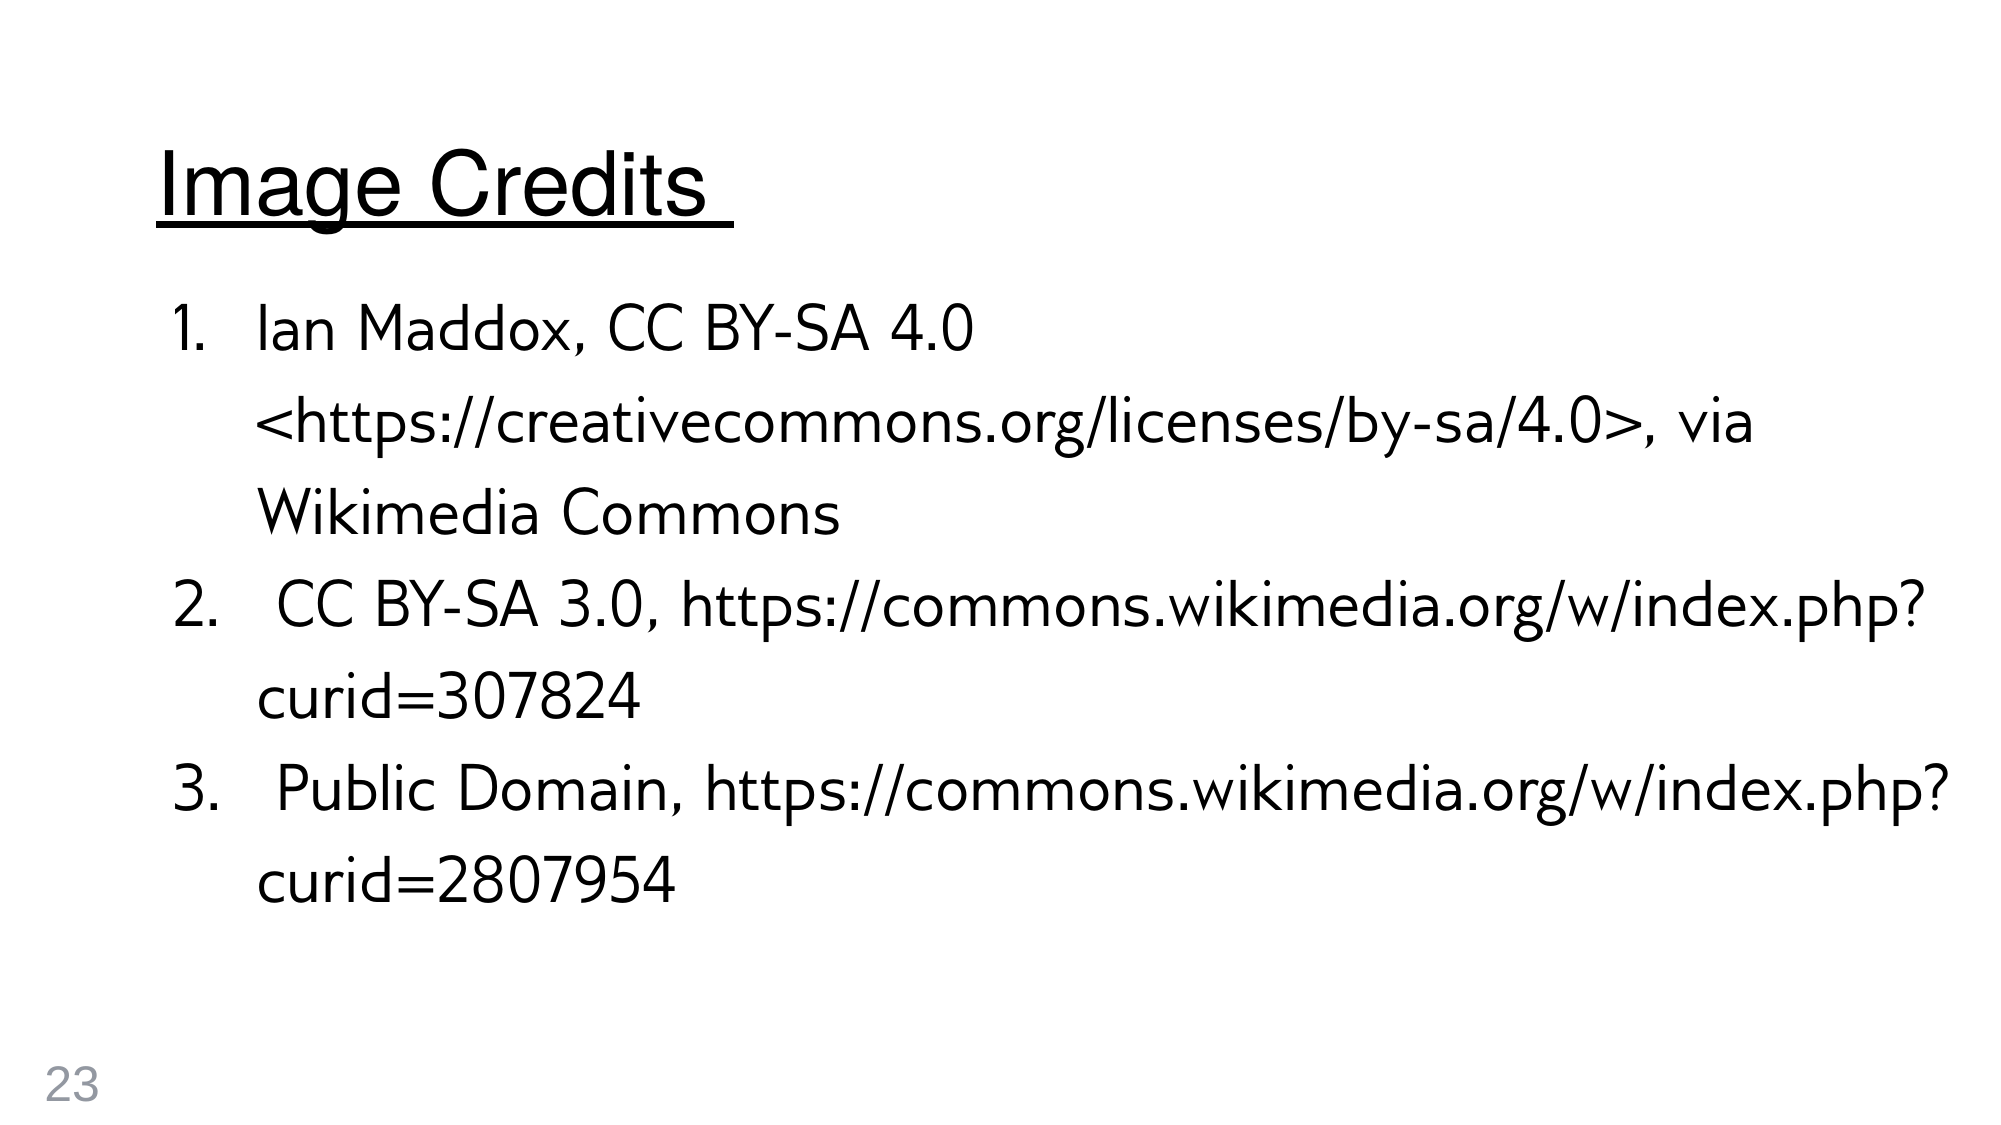

# Image Credits
Ian Maddox, CC BY-SA 4.0 <https://creativecommons.org/licenses/by-sa/4.0>, via Wikimedia Commons
 CC BY-SA 3.0, https://commons.wikimedia.org/w/index.php?curid=307824
 Public Domain, https://commons.wikimedia.org/w/index.php?curid=2807954

23